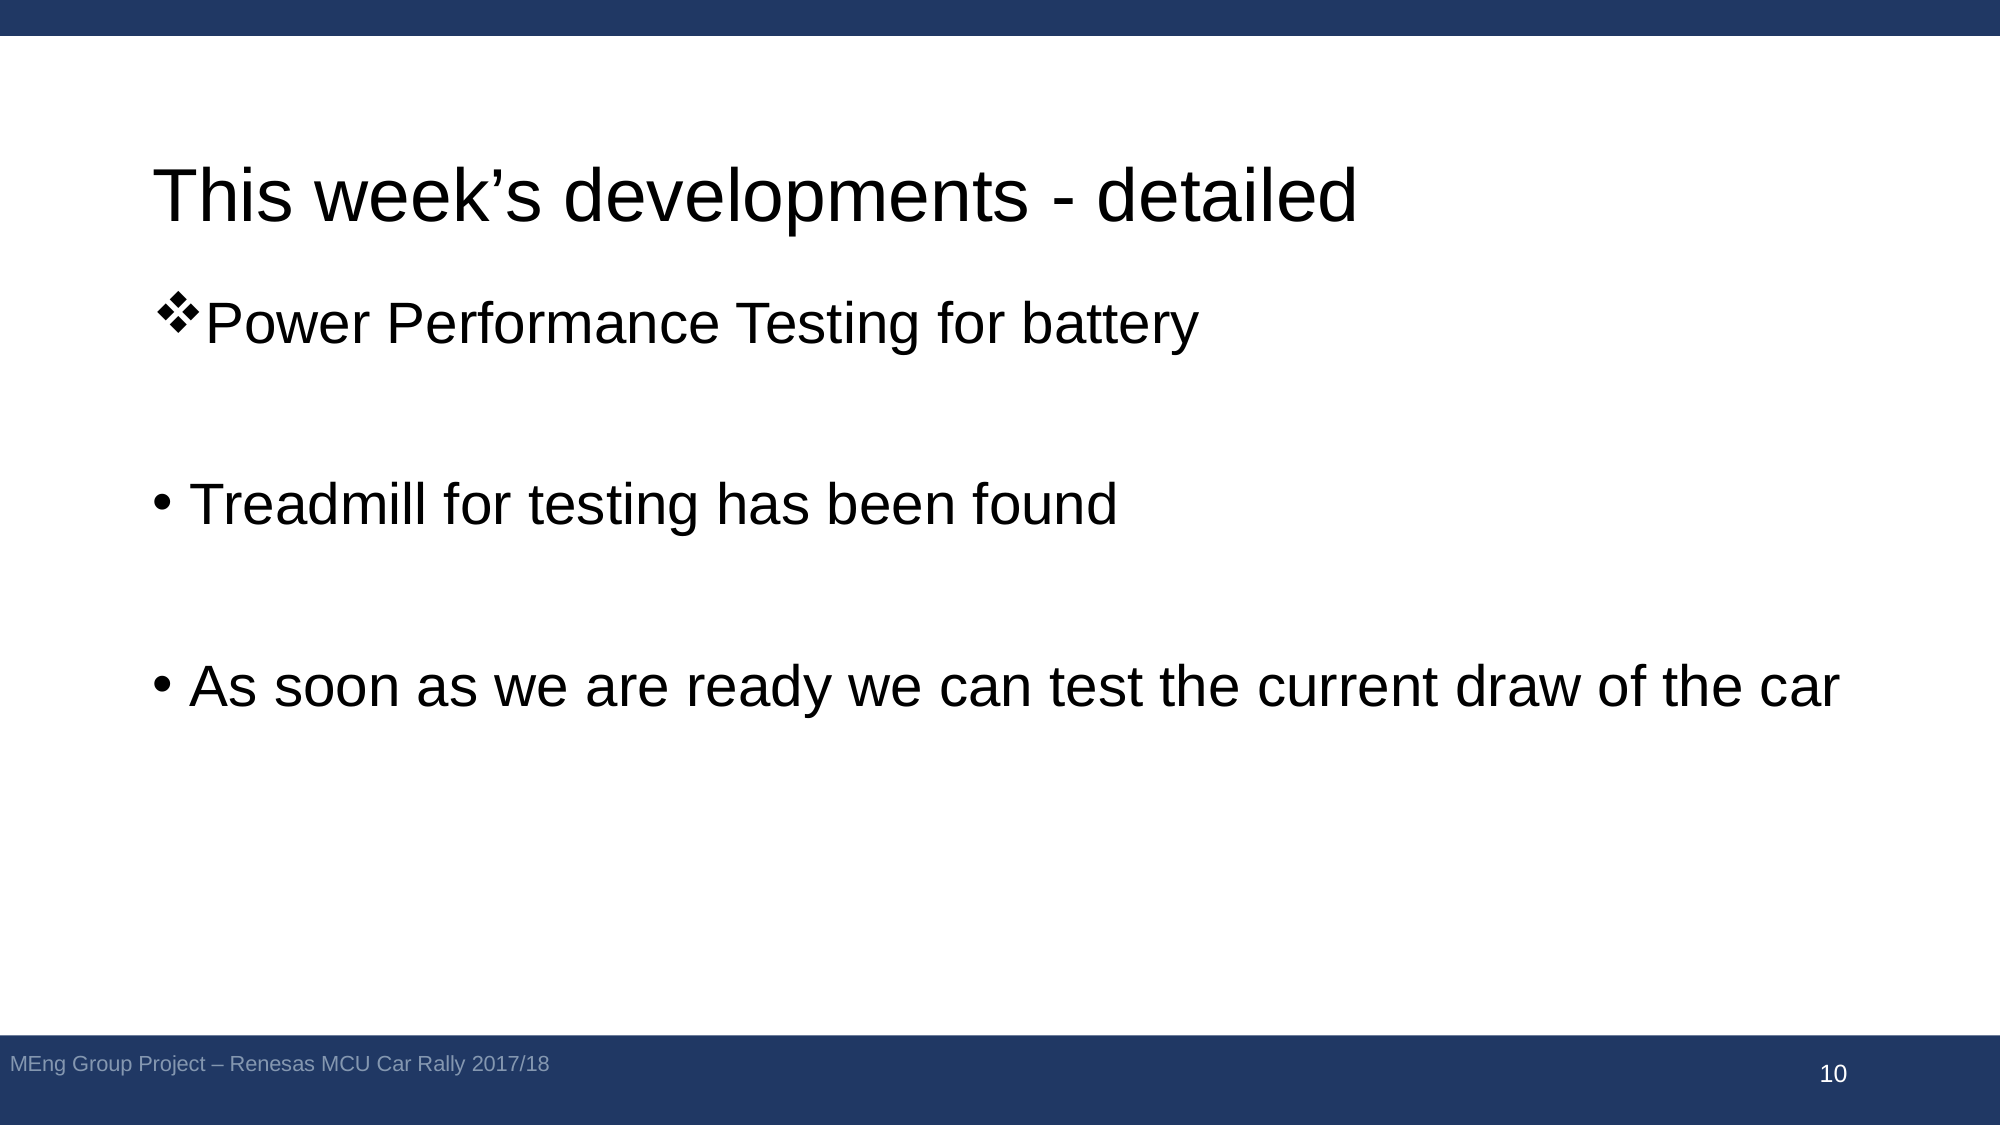

# This week’s developments - detailed
Power Performance Testing for battery

Treadmill for testing has been found

As soon as we are ready we can test the current draw of the car

MEng Group Project – Renesas MCU Car Rally 2017/18

10